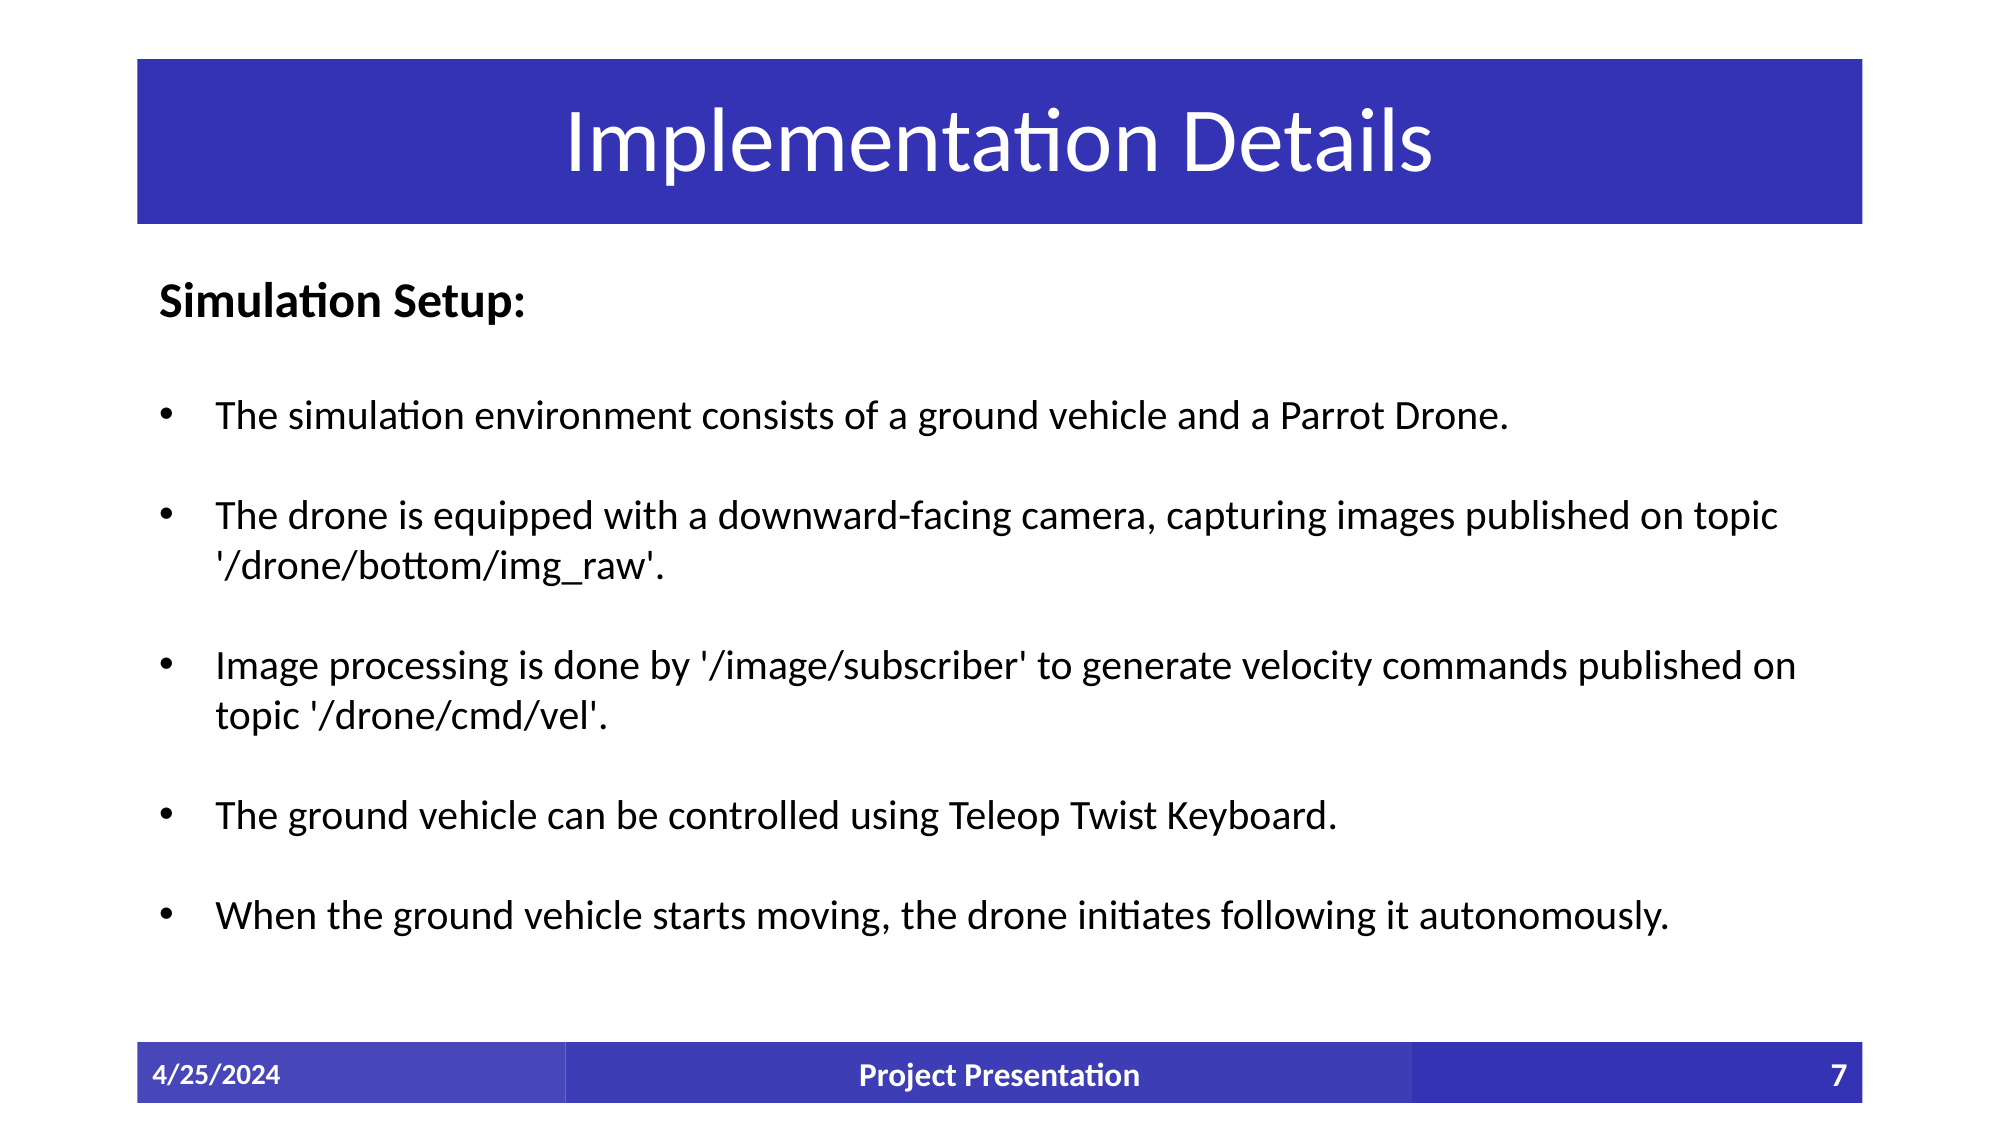

# Implementation Details
Simulation Setup:

The simulation environment consists of a ground vehicle and a Parrot Drone.

The drone is equipped with a downward-facing camera, capturing images published on topic '/drone/bottom/img_raw'.

Image processing is done by '/image/subscriber' to generate velocity commands published on topic '/drone/cmd/vel'.

The ground vehicle can be controlled using Teleop Twist Keyboard.

When the ground vehicle starts moving, the drone initiates following it autonomously.
4/25/2024
Project Presentation
7